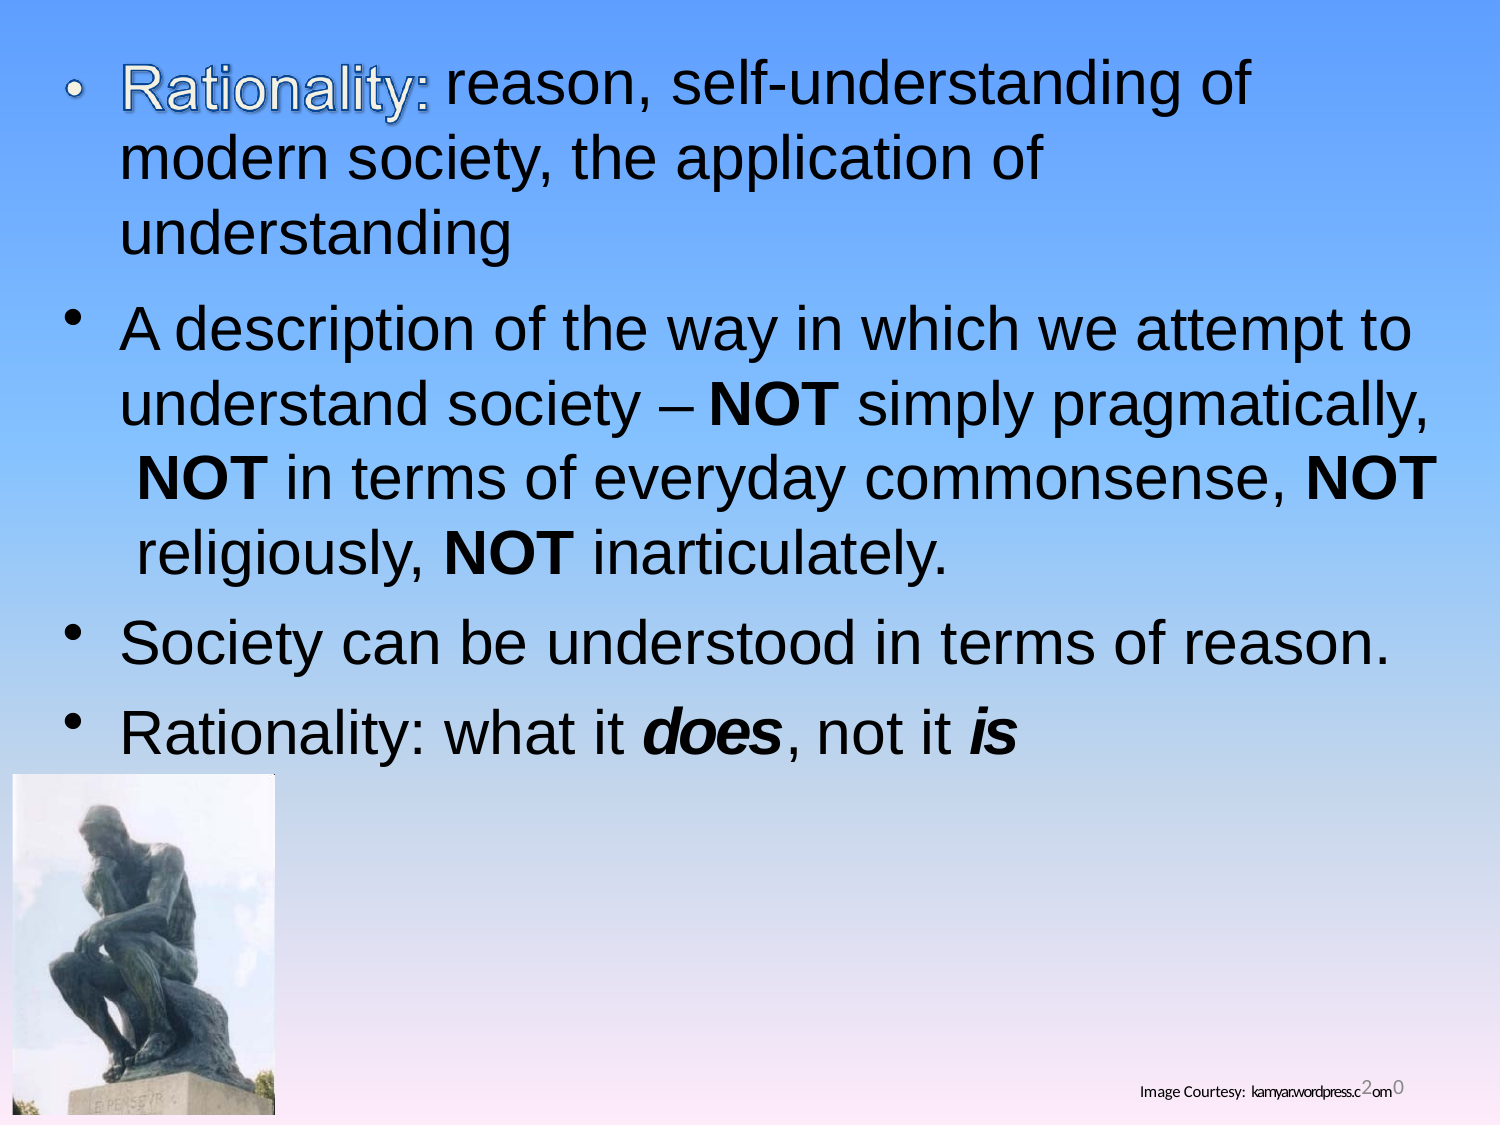

# reason, self-understanding of  modern society, the application of  understanding

A description of the way in which we attempt to  understand society – NOT simply pragmatically,  NOT in terms of everyday commonsense, NOT  religiously, NOT inarticulately.
Society can be understood in terms of reason.
Rationality: what it does, not it is

Image Courtesy: kamyar.wordpress.c2om0